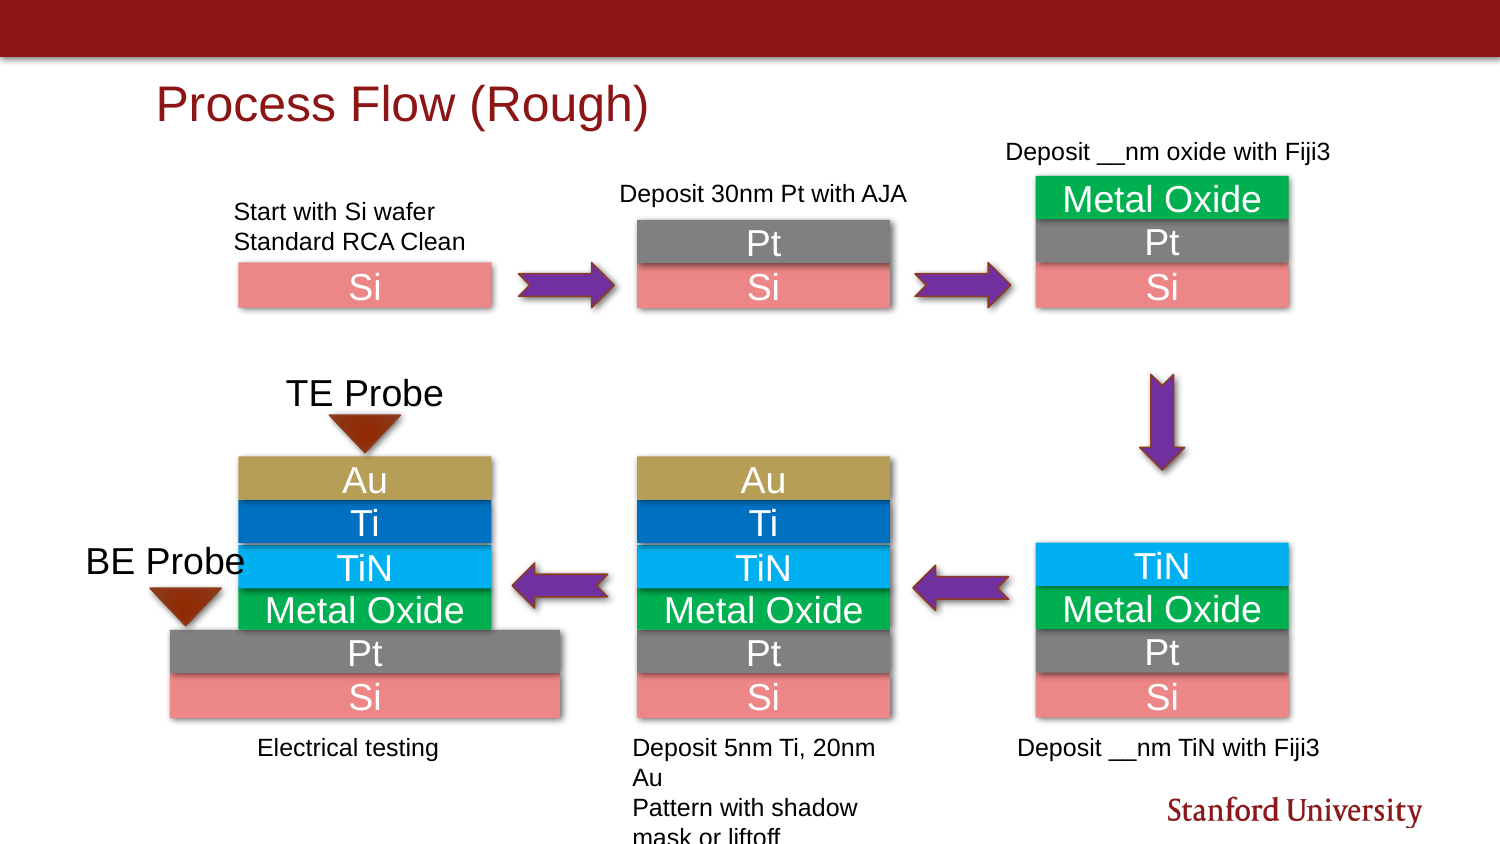

# Process Flow (Rough)
Deposit __nm oxide with Fiji3
Deposit 30nm Pt with AJA
Metal Oxide
Start with Si wafer
Standard RCA Clean
Pt
Pt

Si
Si
Si
TE Probe

Au
Au
Ti
Ti
BE Probe
TiN
TiN
TiN

Metal Oxide
Metal Oxide
Metal Oxide

Pt
Pt
Pt
Si
Si
Si
Electrical testing
Deposit 5nm Ti, 20nm Au
Pattern with shadow mask or liftoff
Deposit __nm TiN with Fiji3